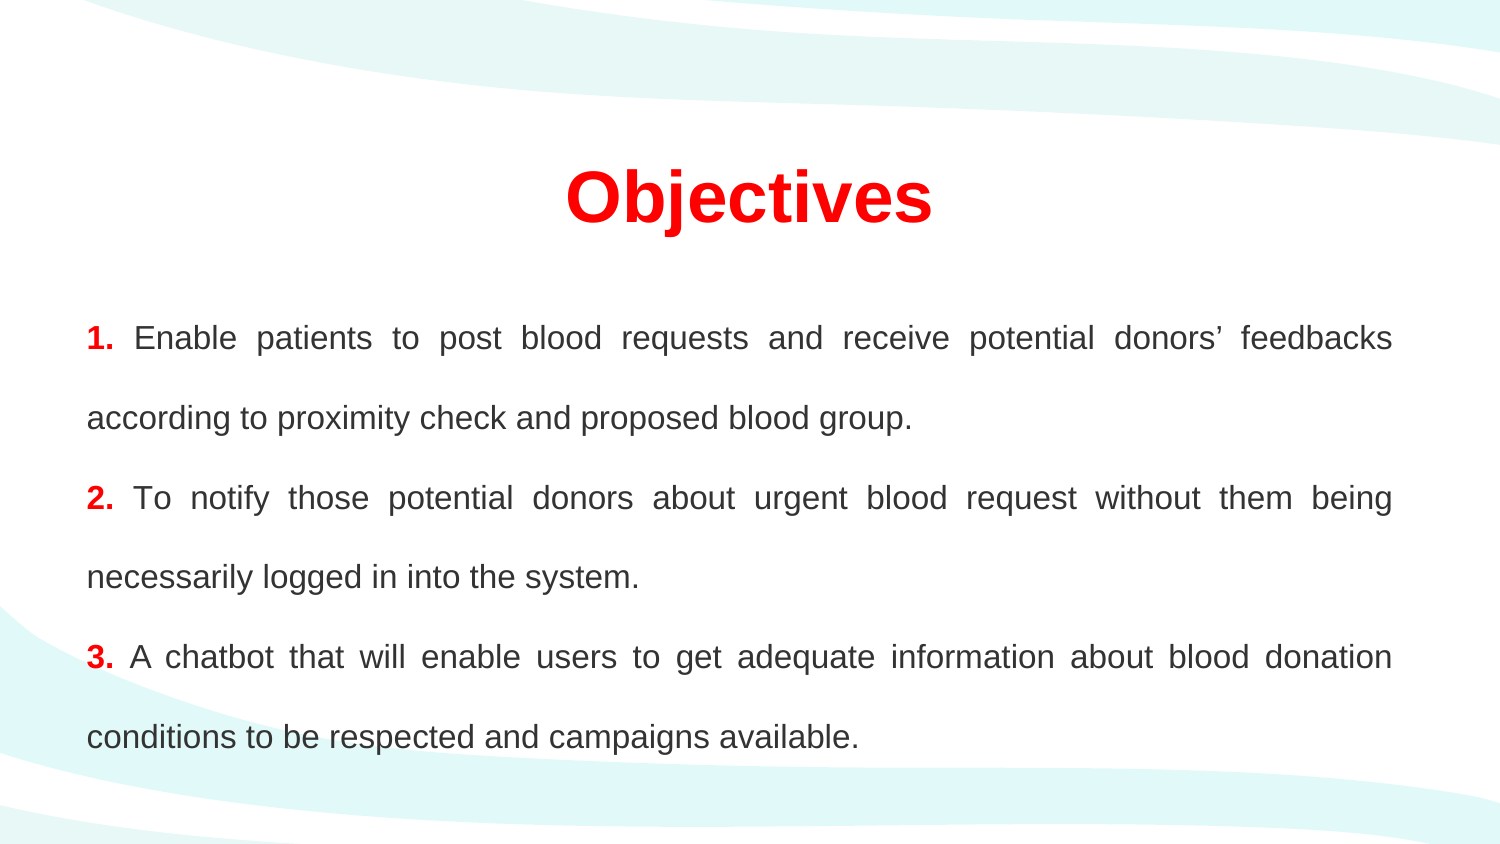

# Objectives
1. Enable patients to post blood requests and receive potential donors’ feedbacks according to proximity check and proposed blood group.
2. To notify those potential donors about urgent blood request without them being necessarily logged in into the system.
3. A chatbot that will enable users to get adequate information about blood donation conditions to be respected and campaigns available.